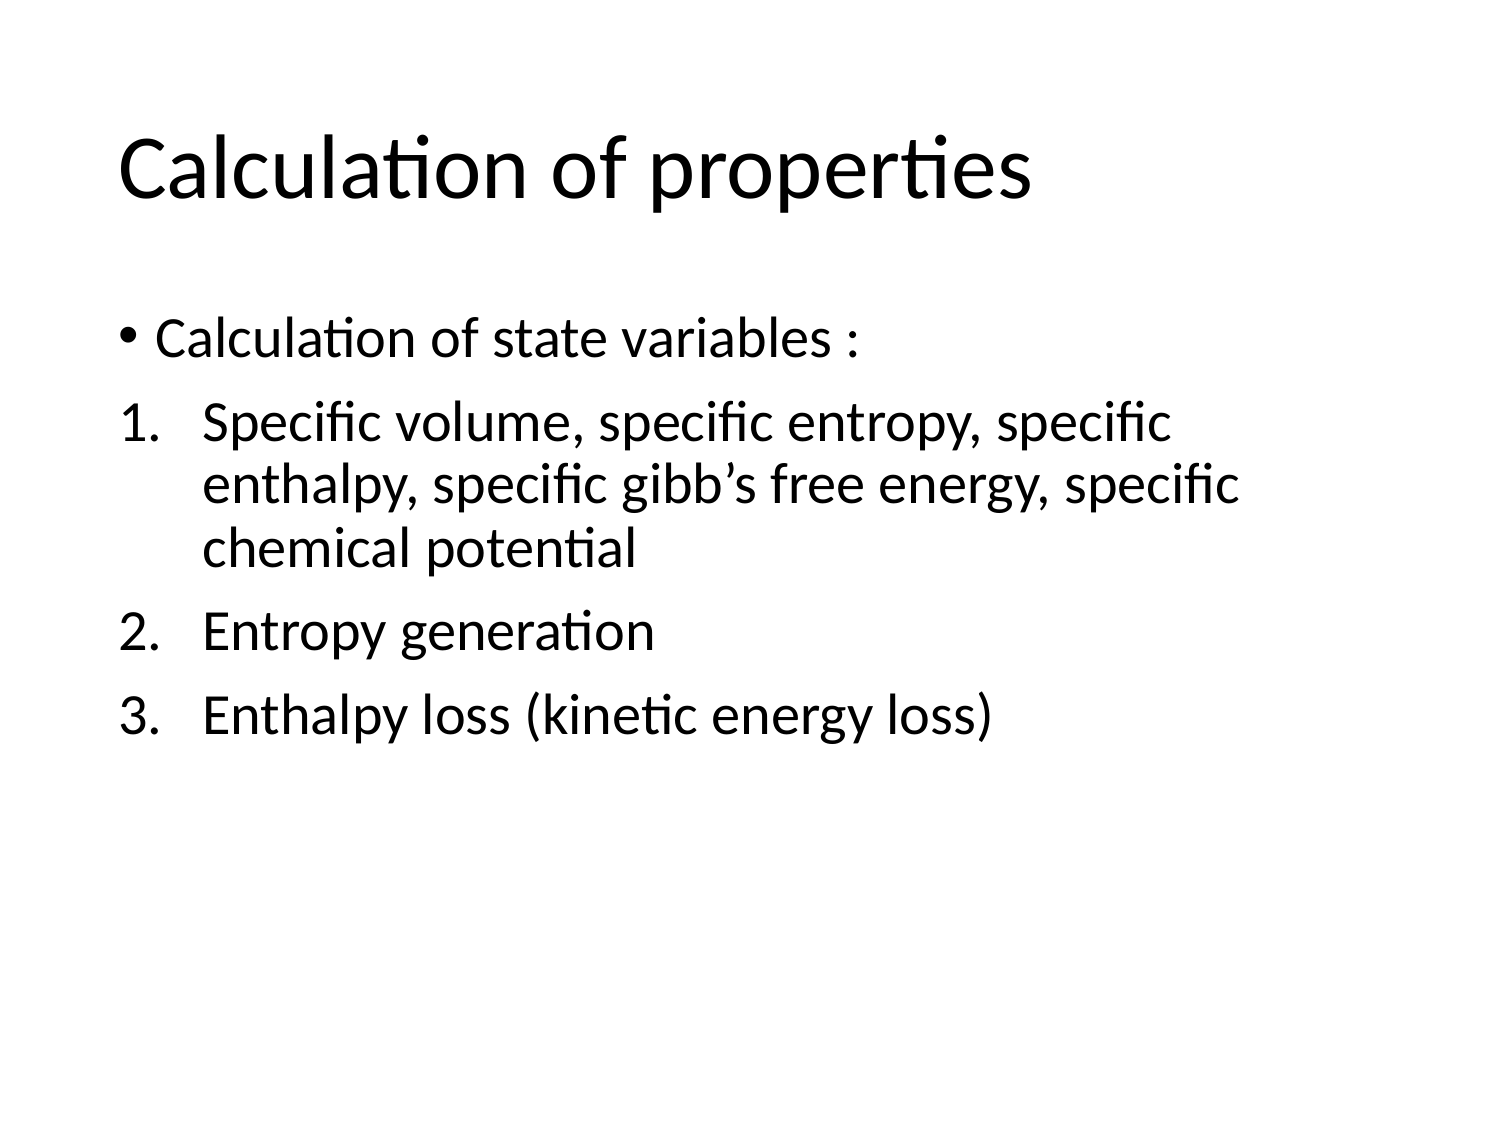

# Calculation of properties
Calculation of state variables :
Specific volume, specific entropy, specific enthalpy, specific gibb’s free energy, specific chemical potential
Entropy generation
Enthalpy loss (kinetic energy loss)